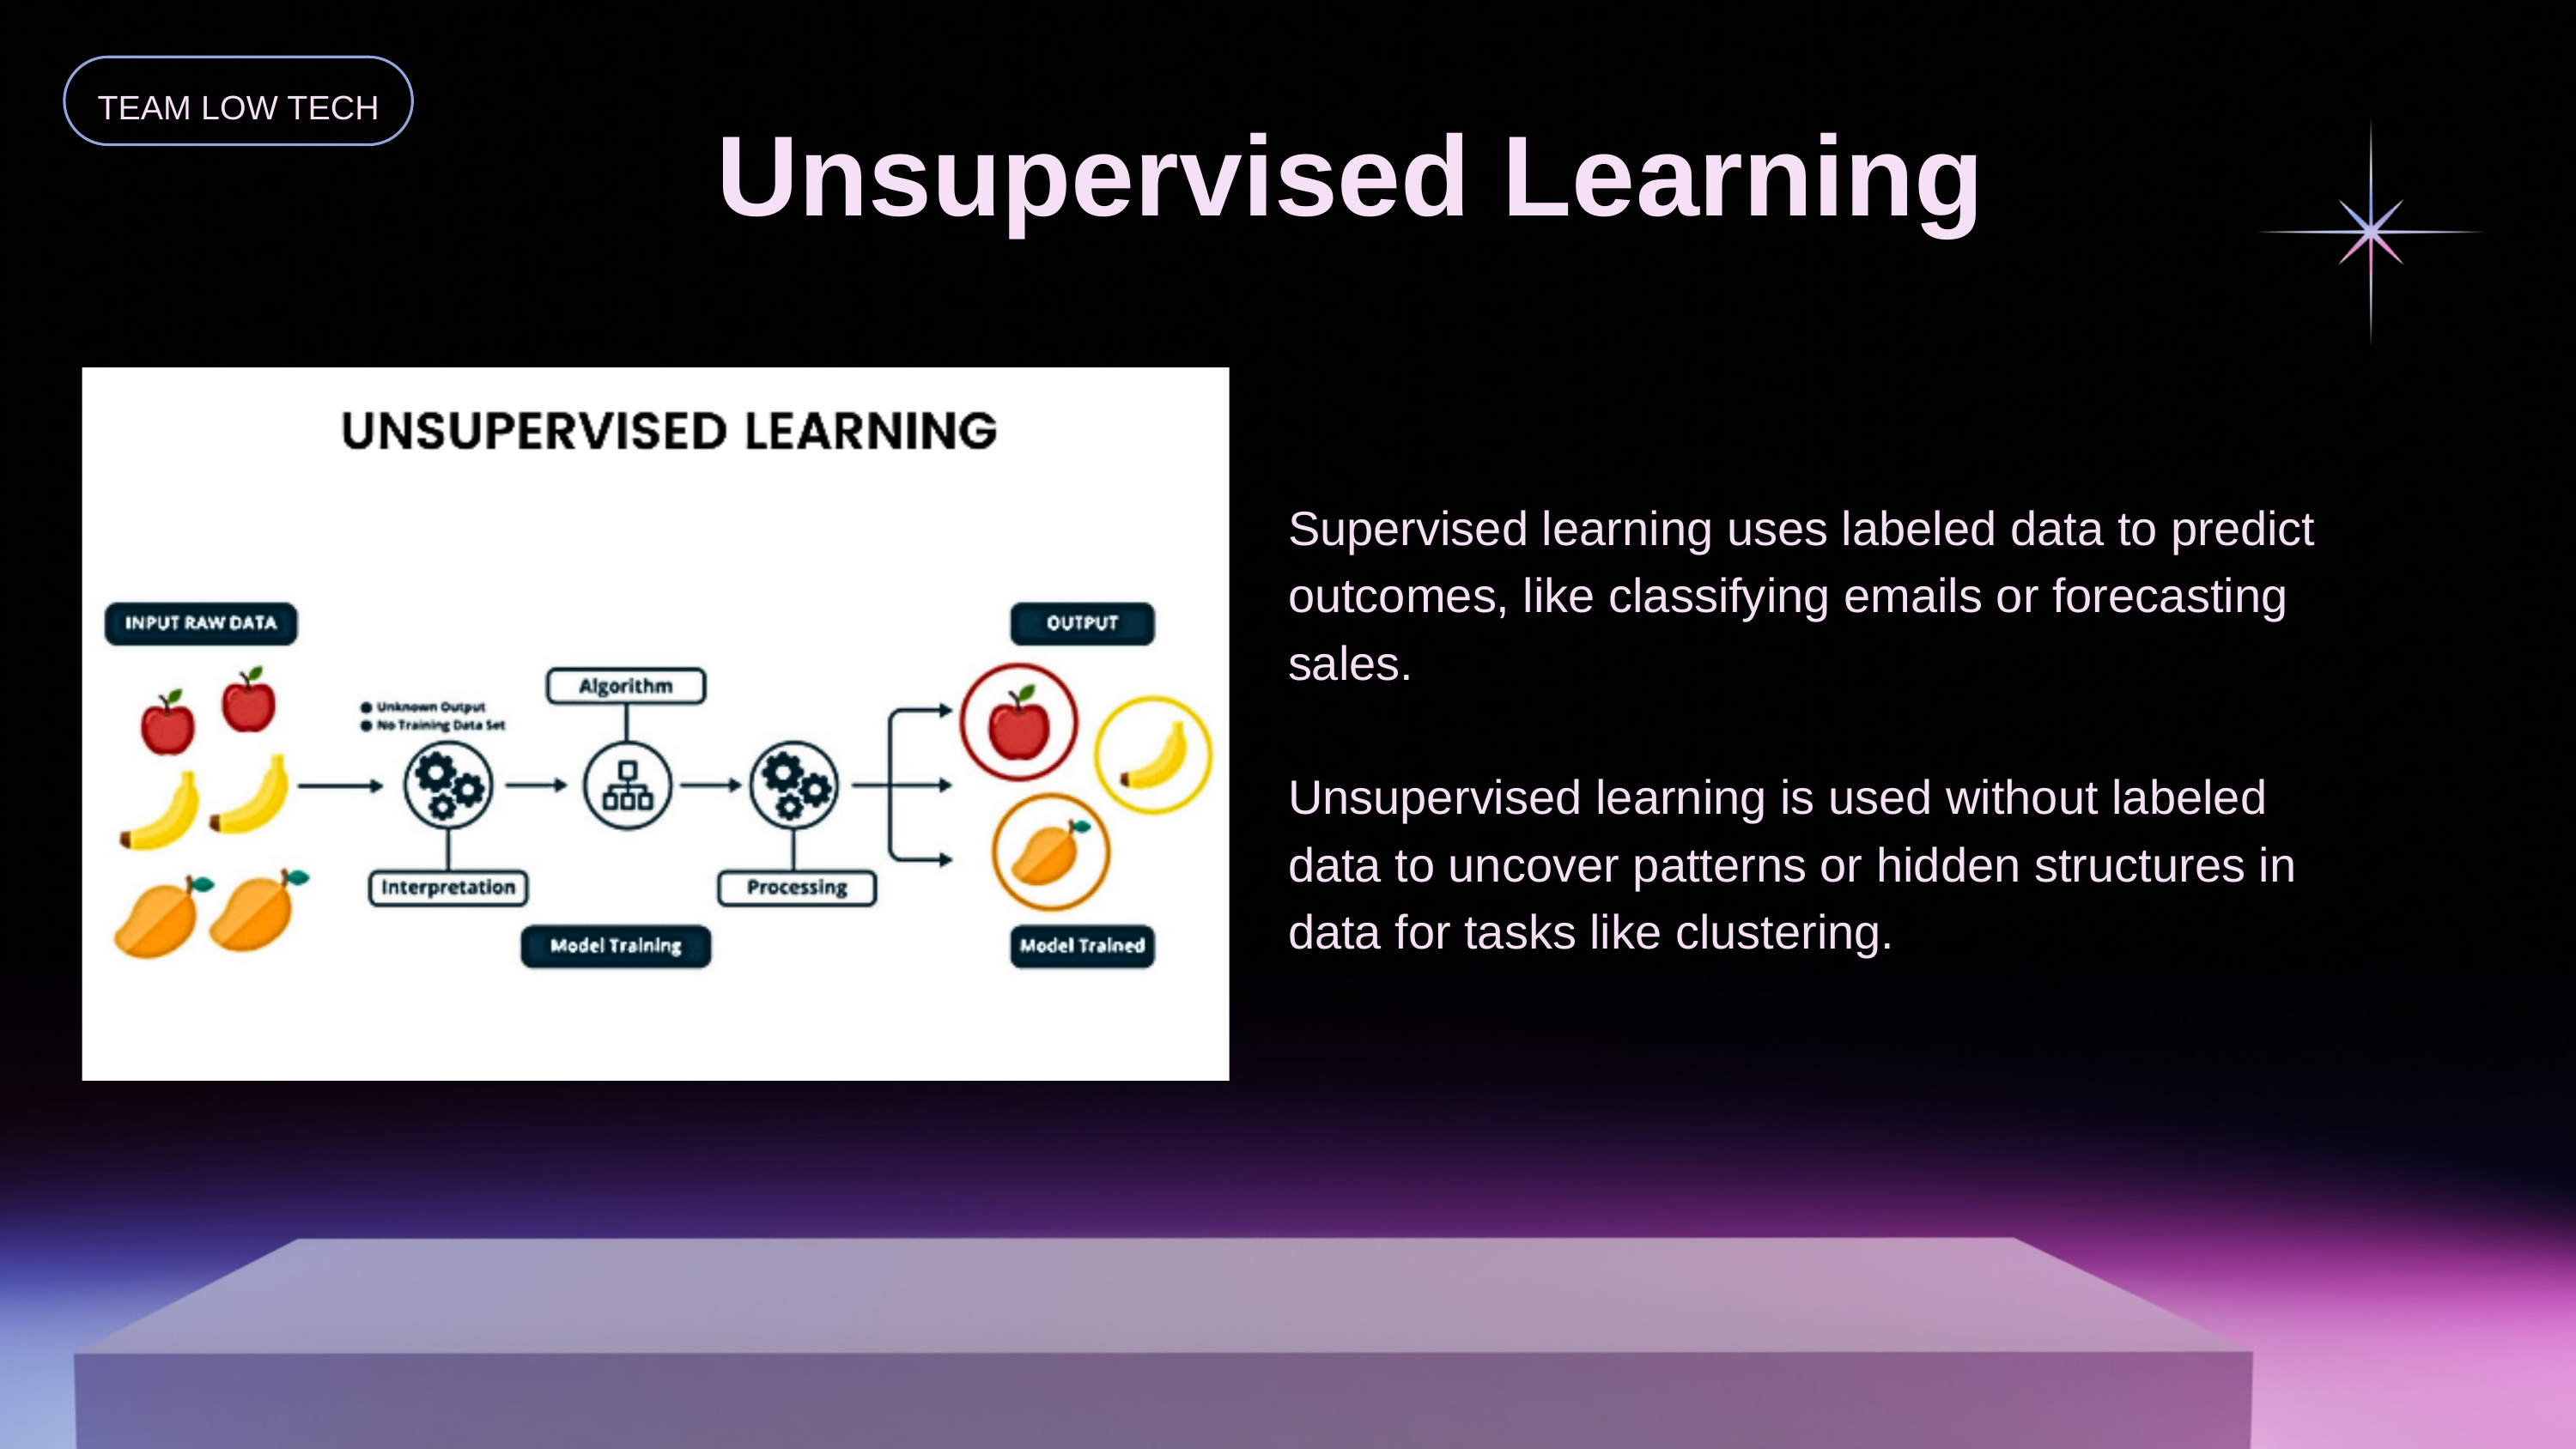

TEAM LOW TECH
Unsupervised Learning

Supervised learning uses labeled data to predict outcomes, like classifying emails or forecasting sales.

Unsupervised learning is used without labeled data to uncover patterns or hidden structures in data for tasks like clustering.